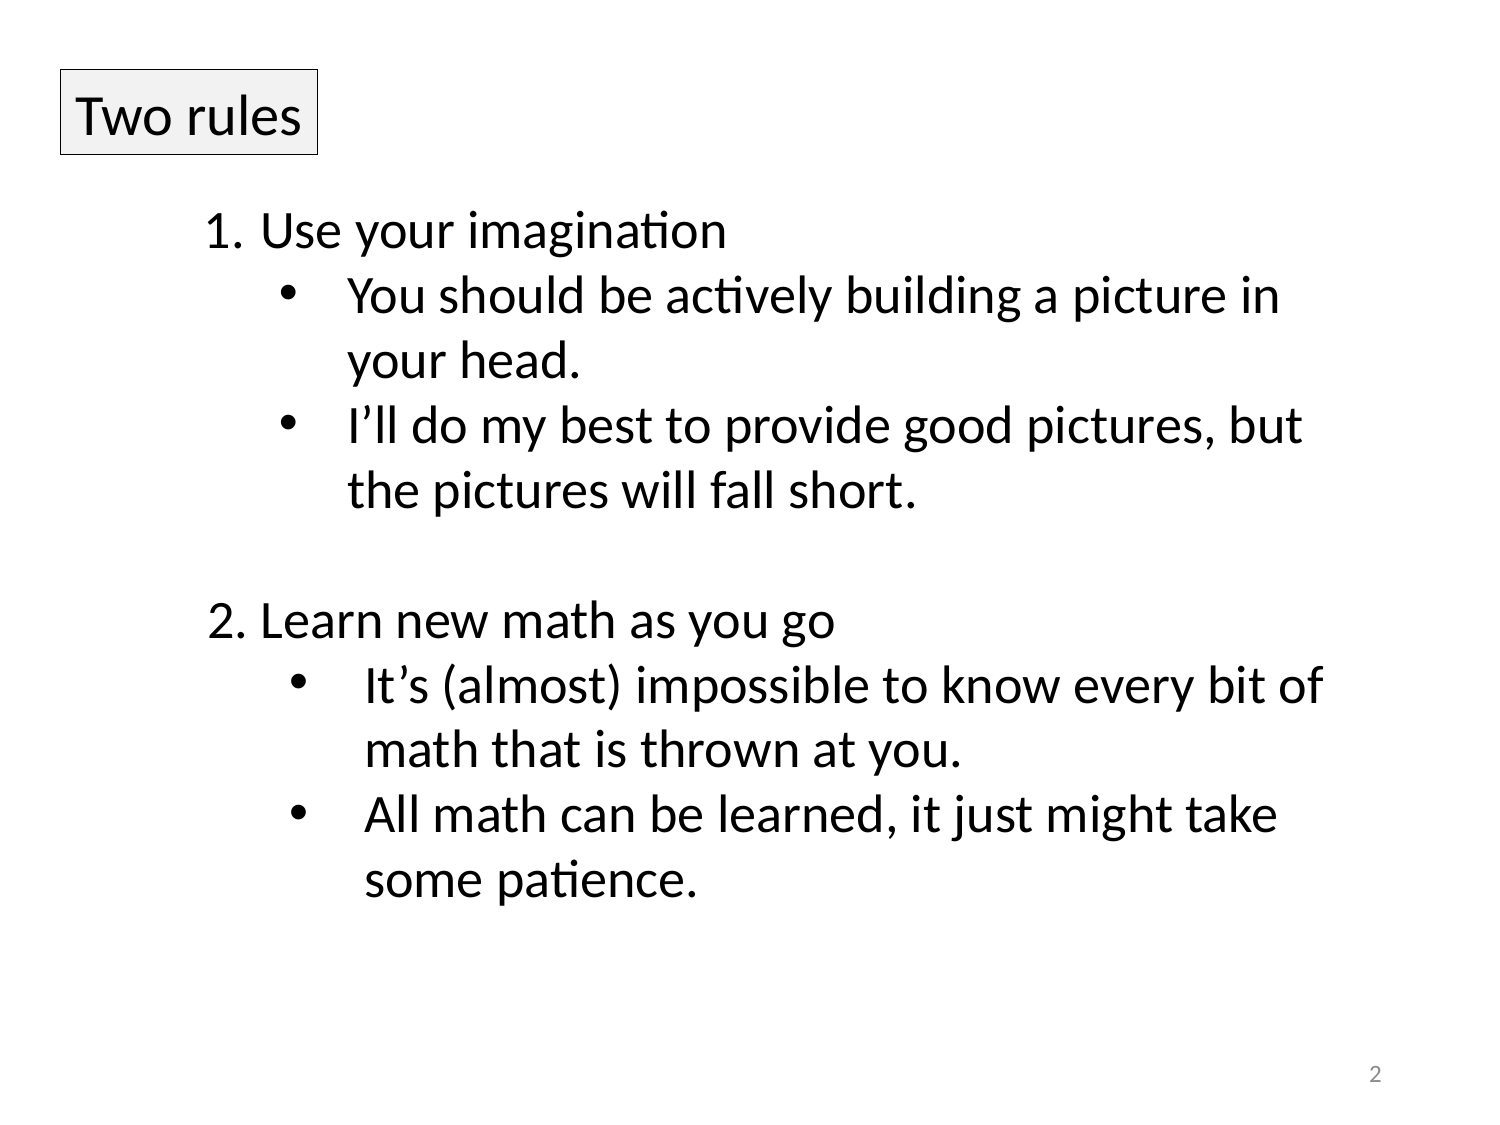

Two rules
Use your imagination
You should be actively building a picture in your head.
I’ll do my best to provide good pictures, but the pictures will fall short.

2. Learn new math as you go
It’s (almost) impossible to know every bit of math that is thrown at you.
All math can be learned, it just might take some patience.

2